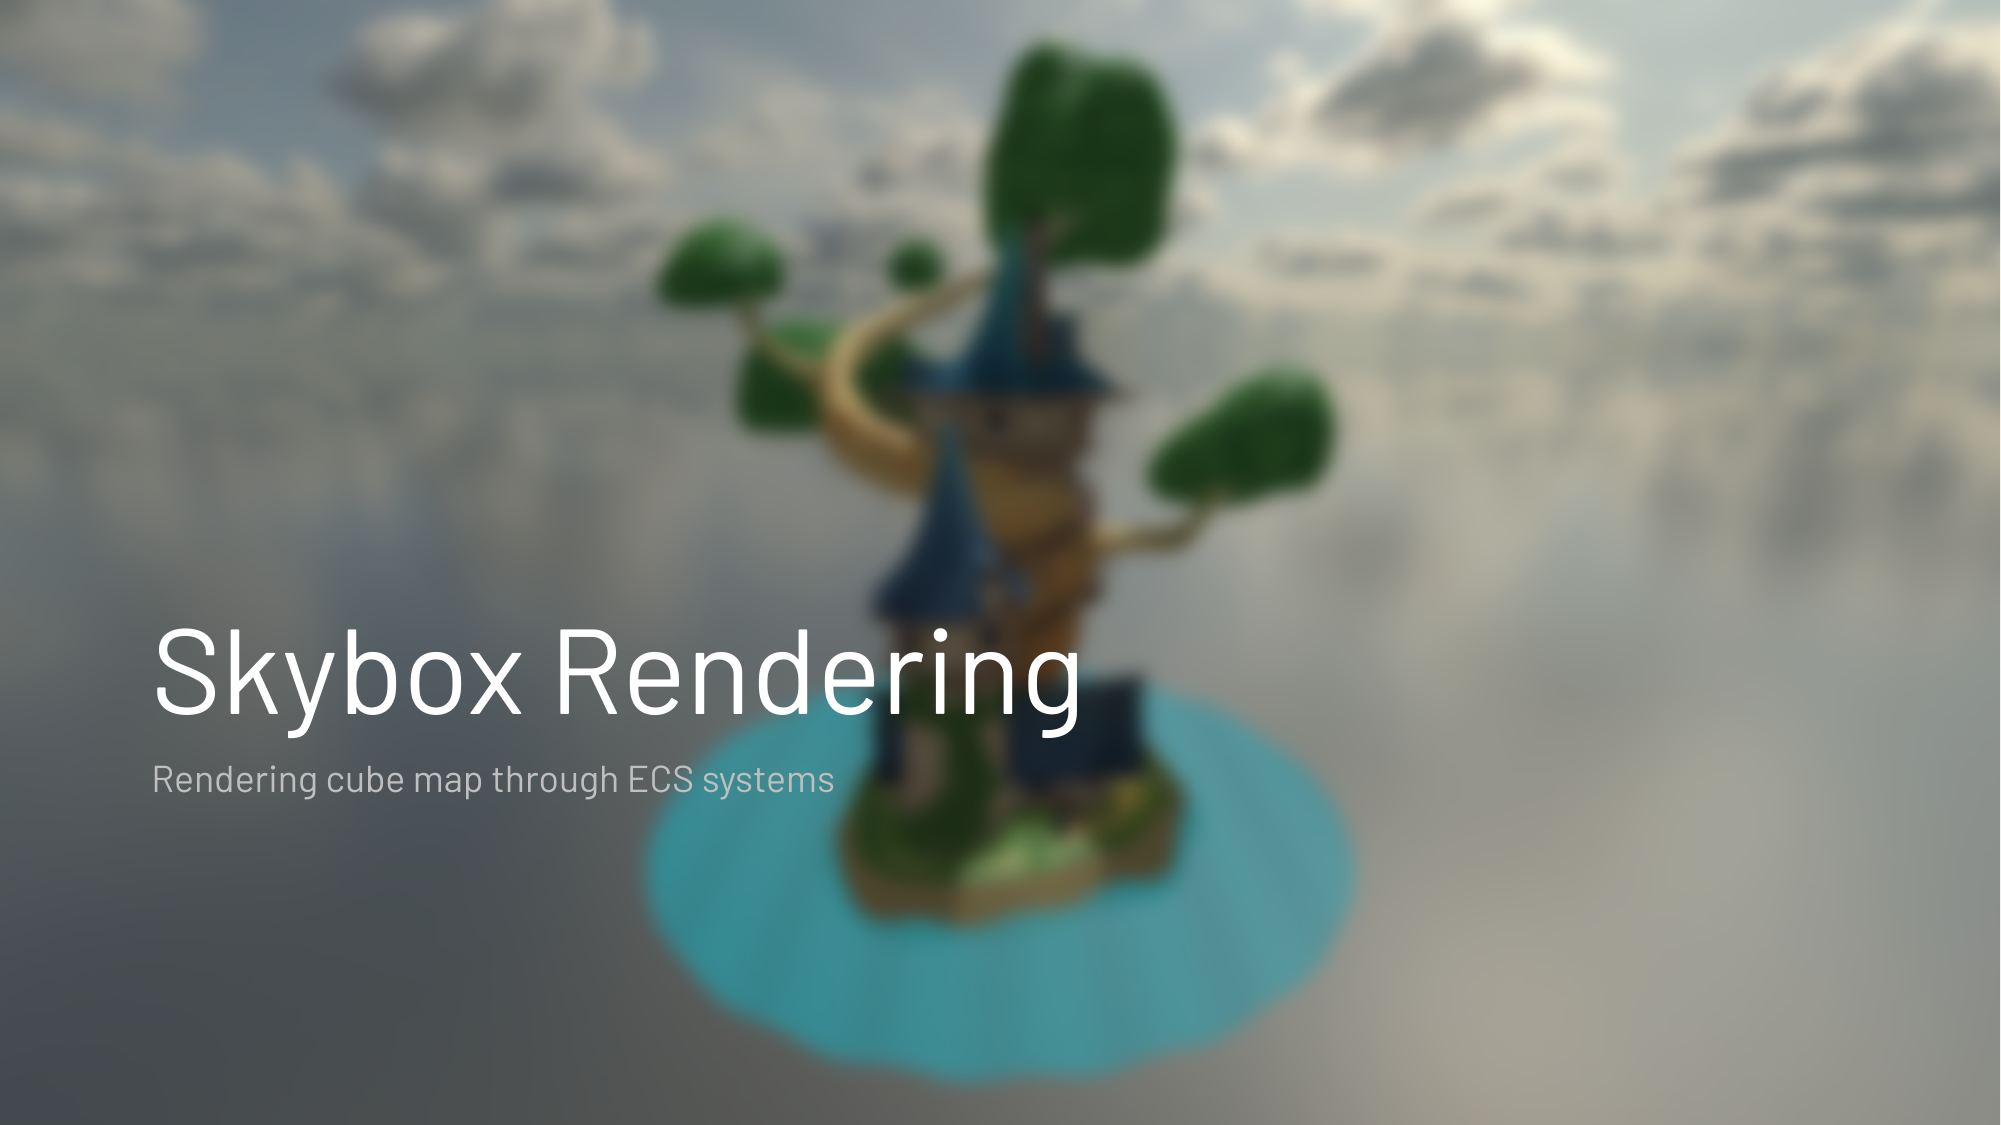

# Skybox Rendering
Rendering cube map through ECS systems